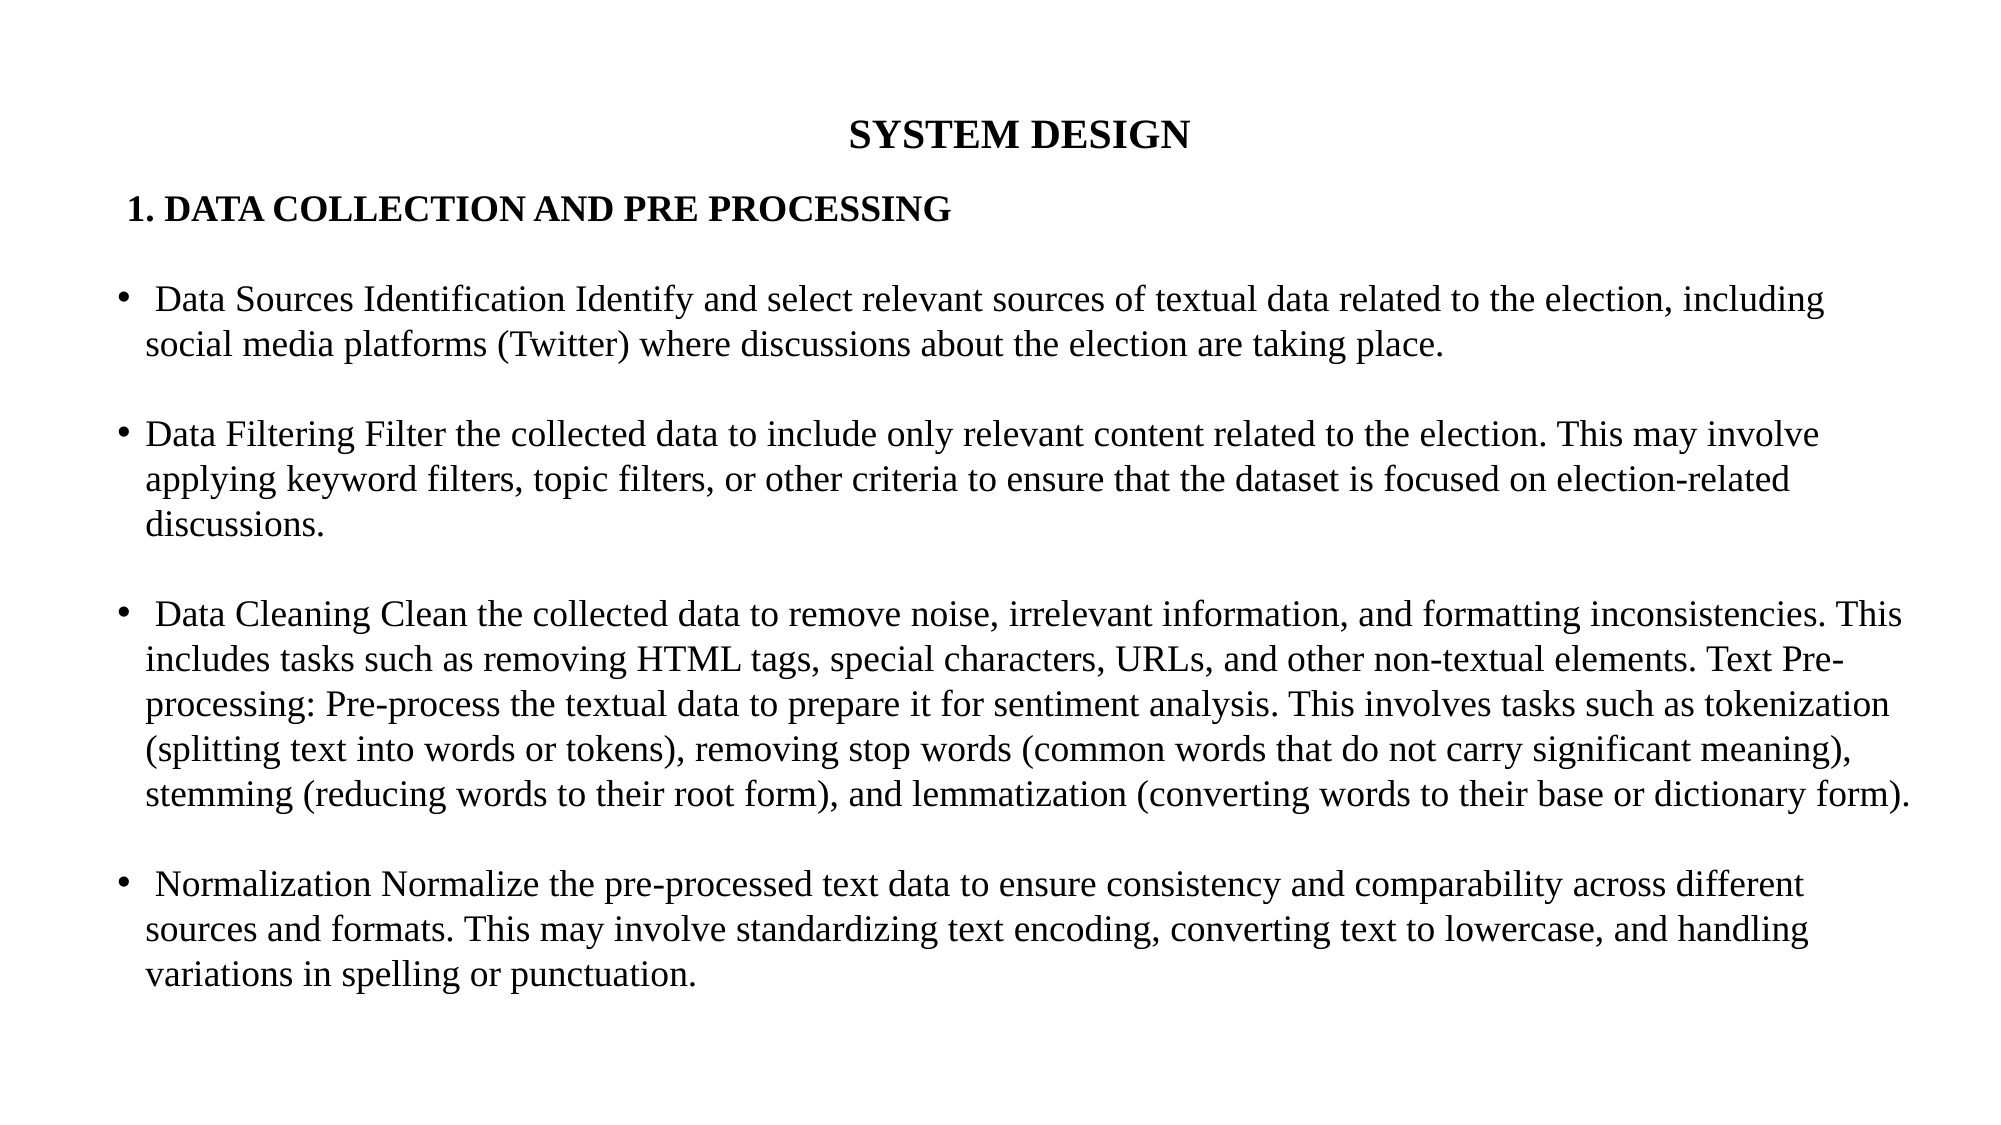

SYSTEM DESIGN

 1. DATA COLLECTION AND PRE PROCESSING

 Data Sources Identification Identify and select relevant sources of textual data related to the election, including social media platforms (Twitter) where discussions about the election are taking place.

Data Filtering Filter the collected data to include only relevant content related to the election. This may involve applying keyword filters, topic filters, or other criteria to ensure that the dataset is focused on election-related discussions.

 Data Cleaning Clean the collected data to remove noise, irrelevant information, and formatting inconsistencies. This includes tasks such as removing HTML tags, special characters, URLs, and other non-textual elements. Text Pre-processing: Pre-process the textual data to prepare it for sentiment analysis. This involves tasks such as tokenization (splitting text into words or tokens), removing stop words (common words that do not carry significant meaning), stemming (reducing words to their root form), and lemmatization (converting words to their base or dictionary form).

 Normalization Normalize the pre-processed text data to ensure consistency and comparability across different sources and formats. This may involve standardizing text encoding, converting text to lowercase, and handling variations in spelling or punctuation.